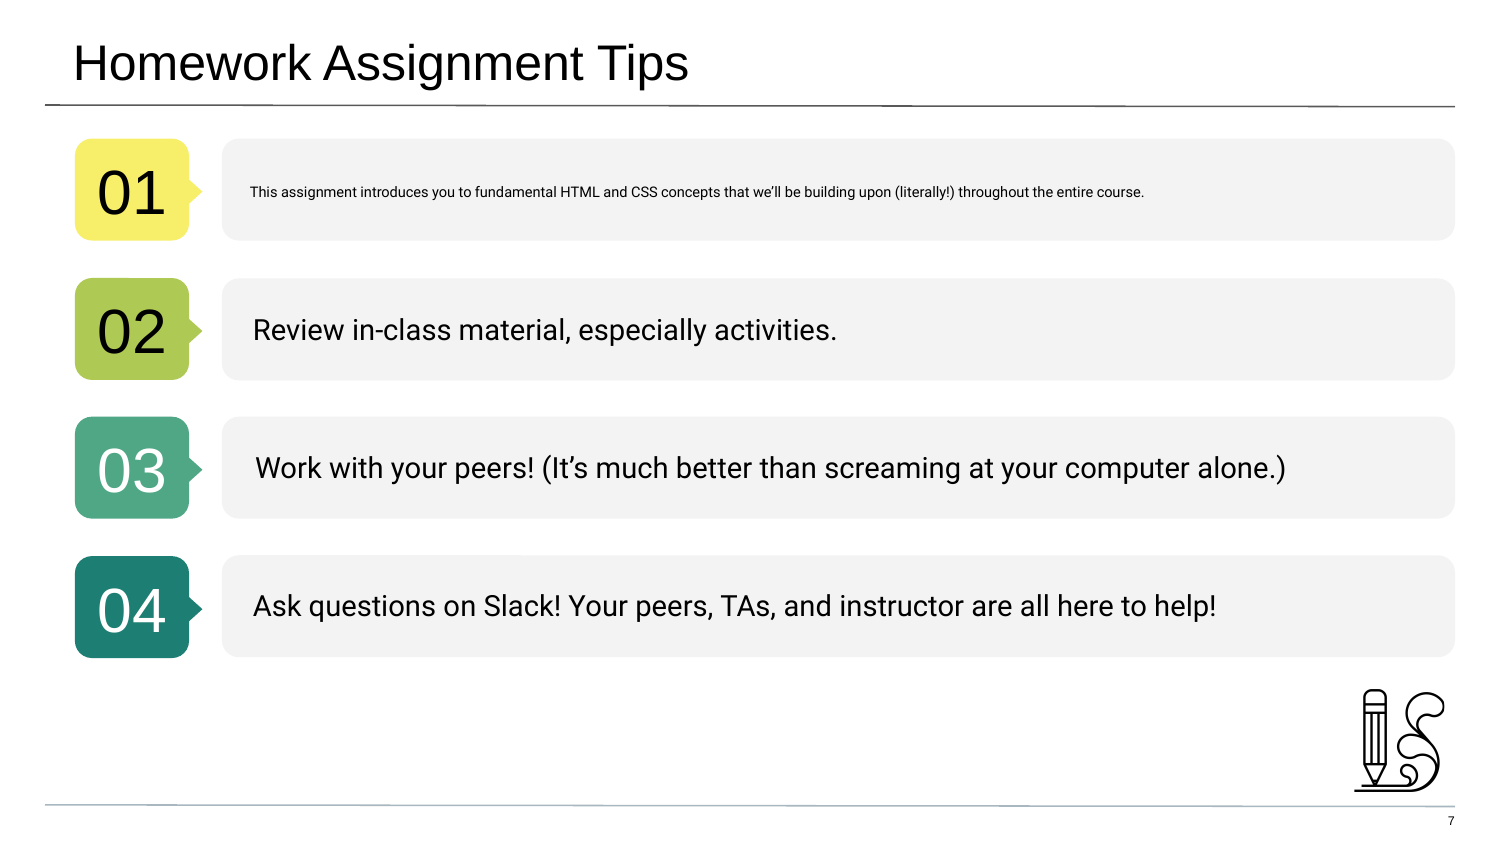

# Homework Assignment Tips
01

This assignment introduces you to fundamental HTML and CSS concepts that we’ll be building upon (literally!) throughout the entire course.
02

Review in-class material, especially activities.
03

Work with your peers! (It’s much better than screaming at your computer alone.)
Ask questions on Slack! Your peers, TAs, and instructor are all here to help!

04